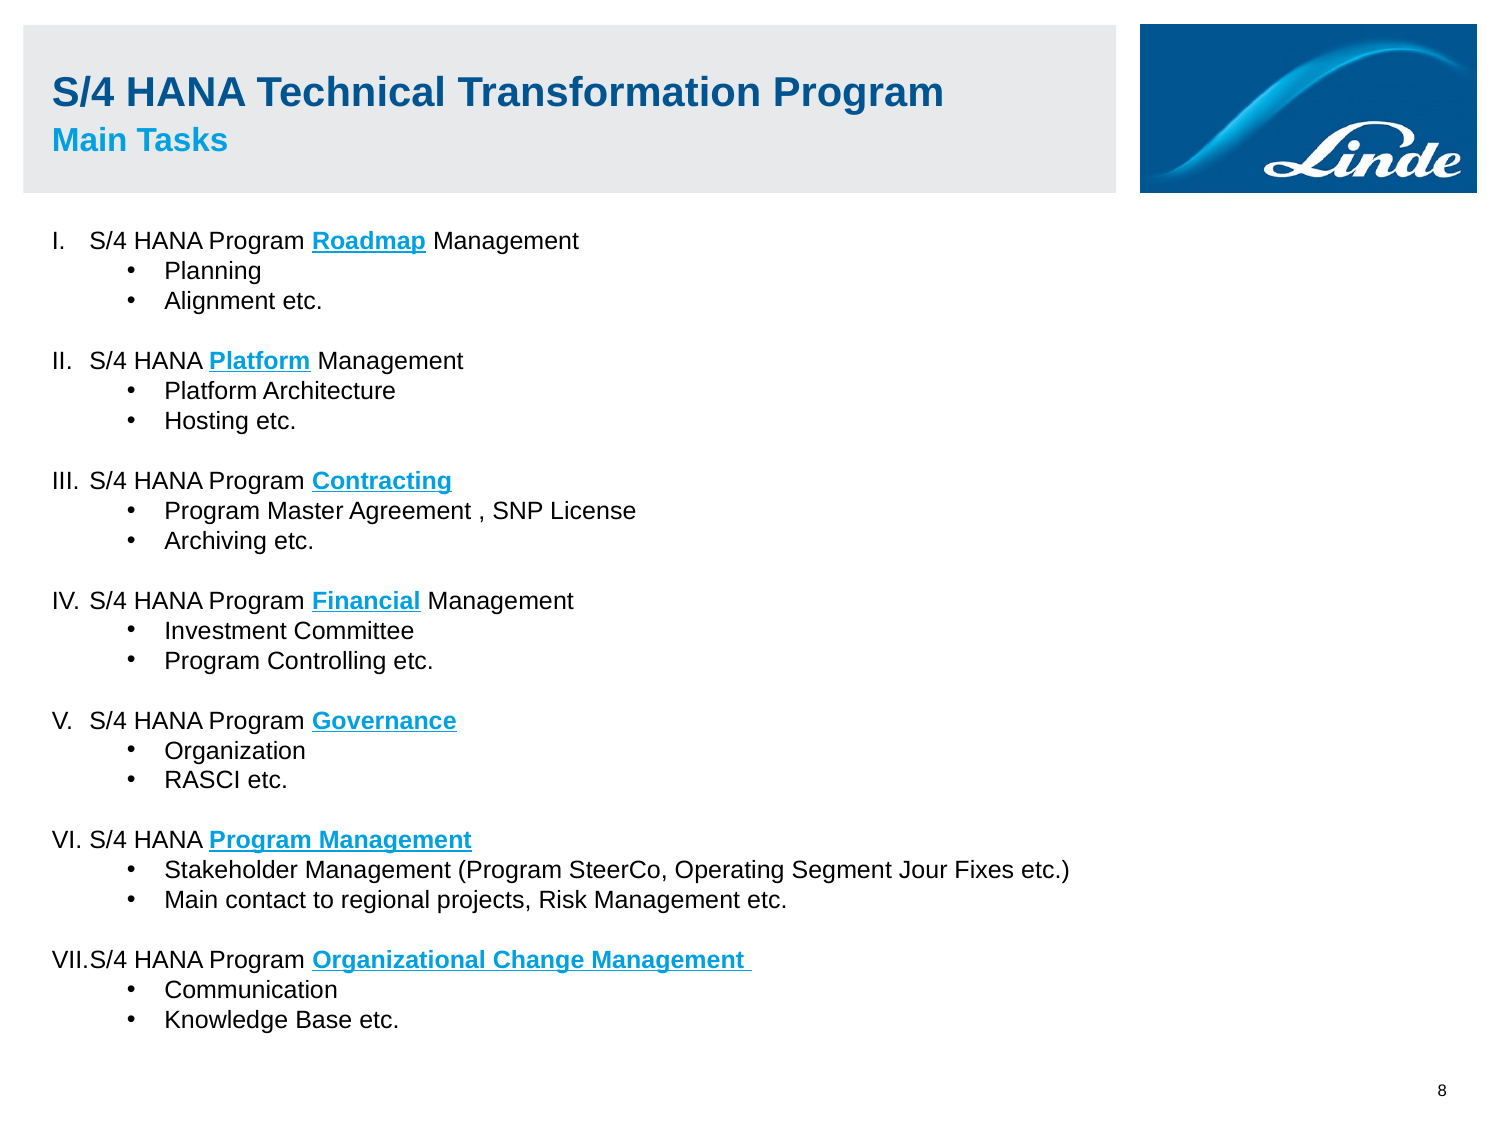

# S/4 HANA Technical Transformation Program Main Tasks
S/4 HANA Program Roadmap Management
Planning
Alignment etc.

S/4 HANA Platform Management
Platform Architecture
Hosting etc.

S/4 HANA Program Contracting
Program Master Agreement , SNP License
Archiving etc.

S/4 HANA Program Financial Management
Investment Committee
Program Controlling etc.

S/4 HANA Program Governance
Organization
RASCI etc.

S/4 HANA Program Management
Stakeholder Management (Program SteerCo, Operating Segment Jour Fixes etc.)
Main contact to regional projects, Risk Management etc.

S/4 HANA Program Organizational Change Management
Communication
Knowledge Base etc.